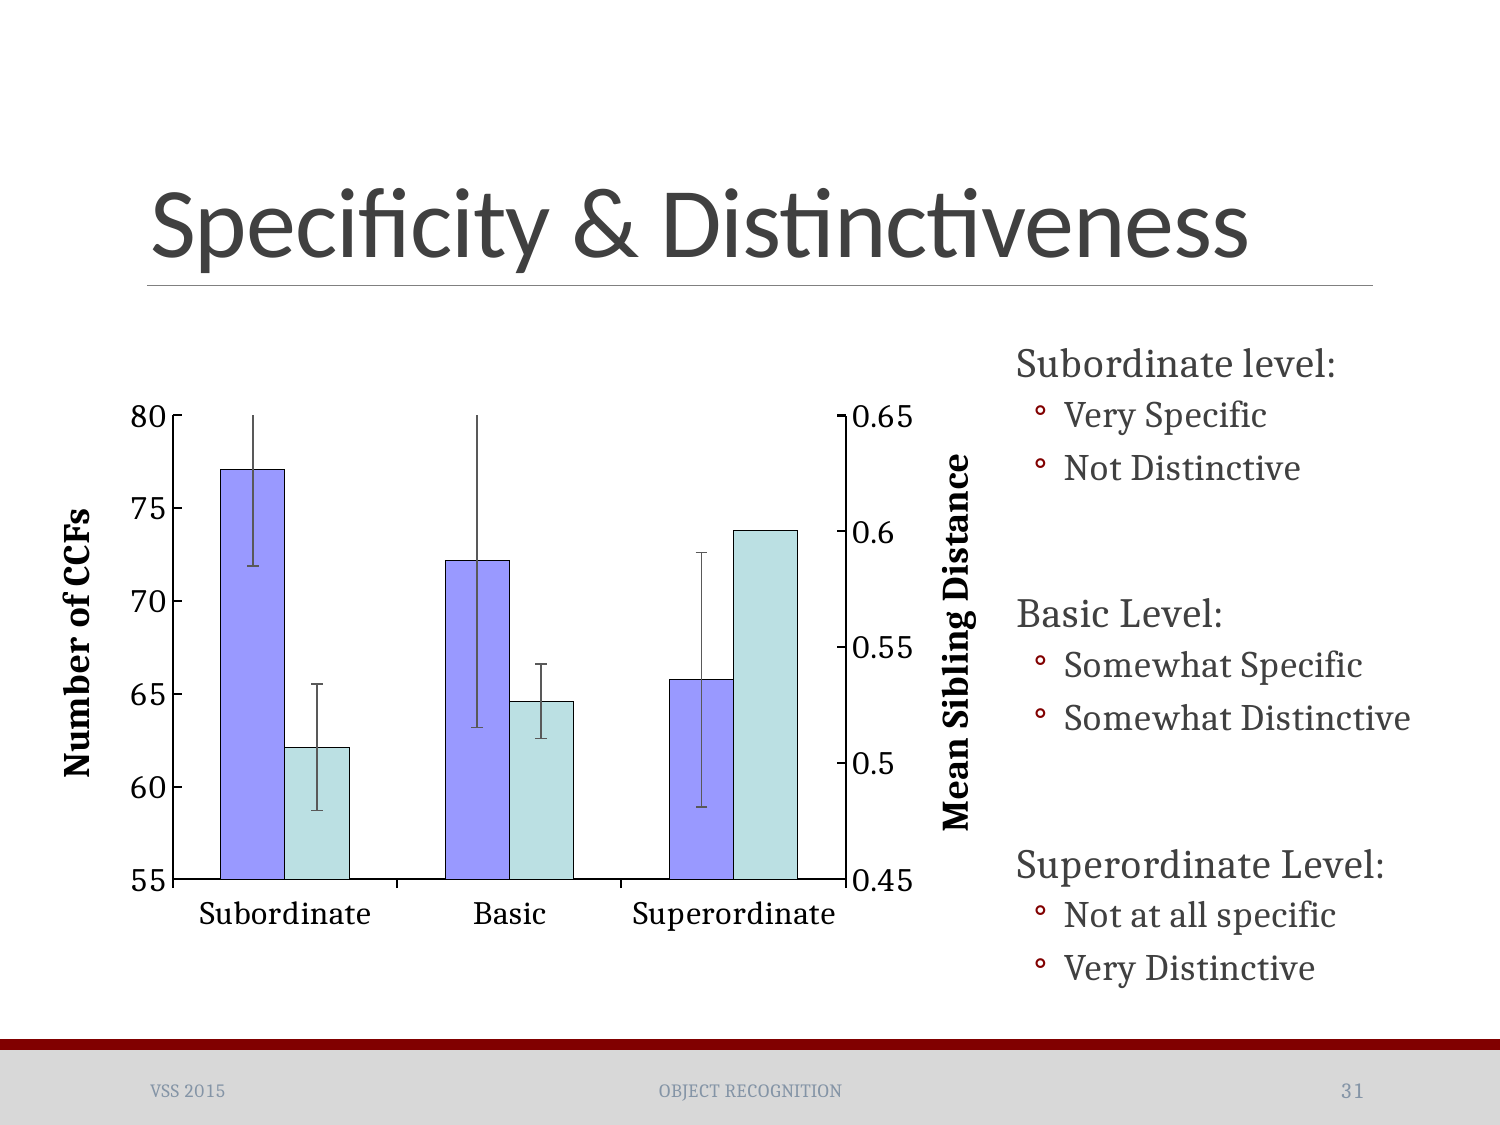

# Specificity & Distinctiveness
Subordinate level:
Very Specific
Not Distinctive

Basic Level:
Somewhat Specific
Somewhat Distinctive

Superordinate Level:
Not at all specific
Very Distinctive

### Chart

| Category | Number of CCFs |  |  | Sibling Distance |
|---|---|---|---|---|
| Subordinate | 77.08333333333333 | None | None | 0.50691 |
| Basic | 72.1875 | None | None | 0.5267827049599727 |
| Superordinate | 65.75 | None | None | 0.60045374067384 |
Mean Sibling Distance
Number of CCFs
VSS 2015
Object recognition
31